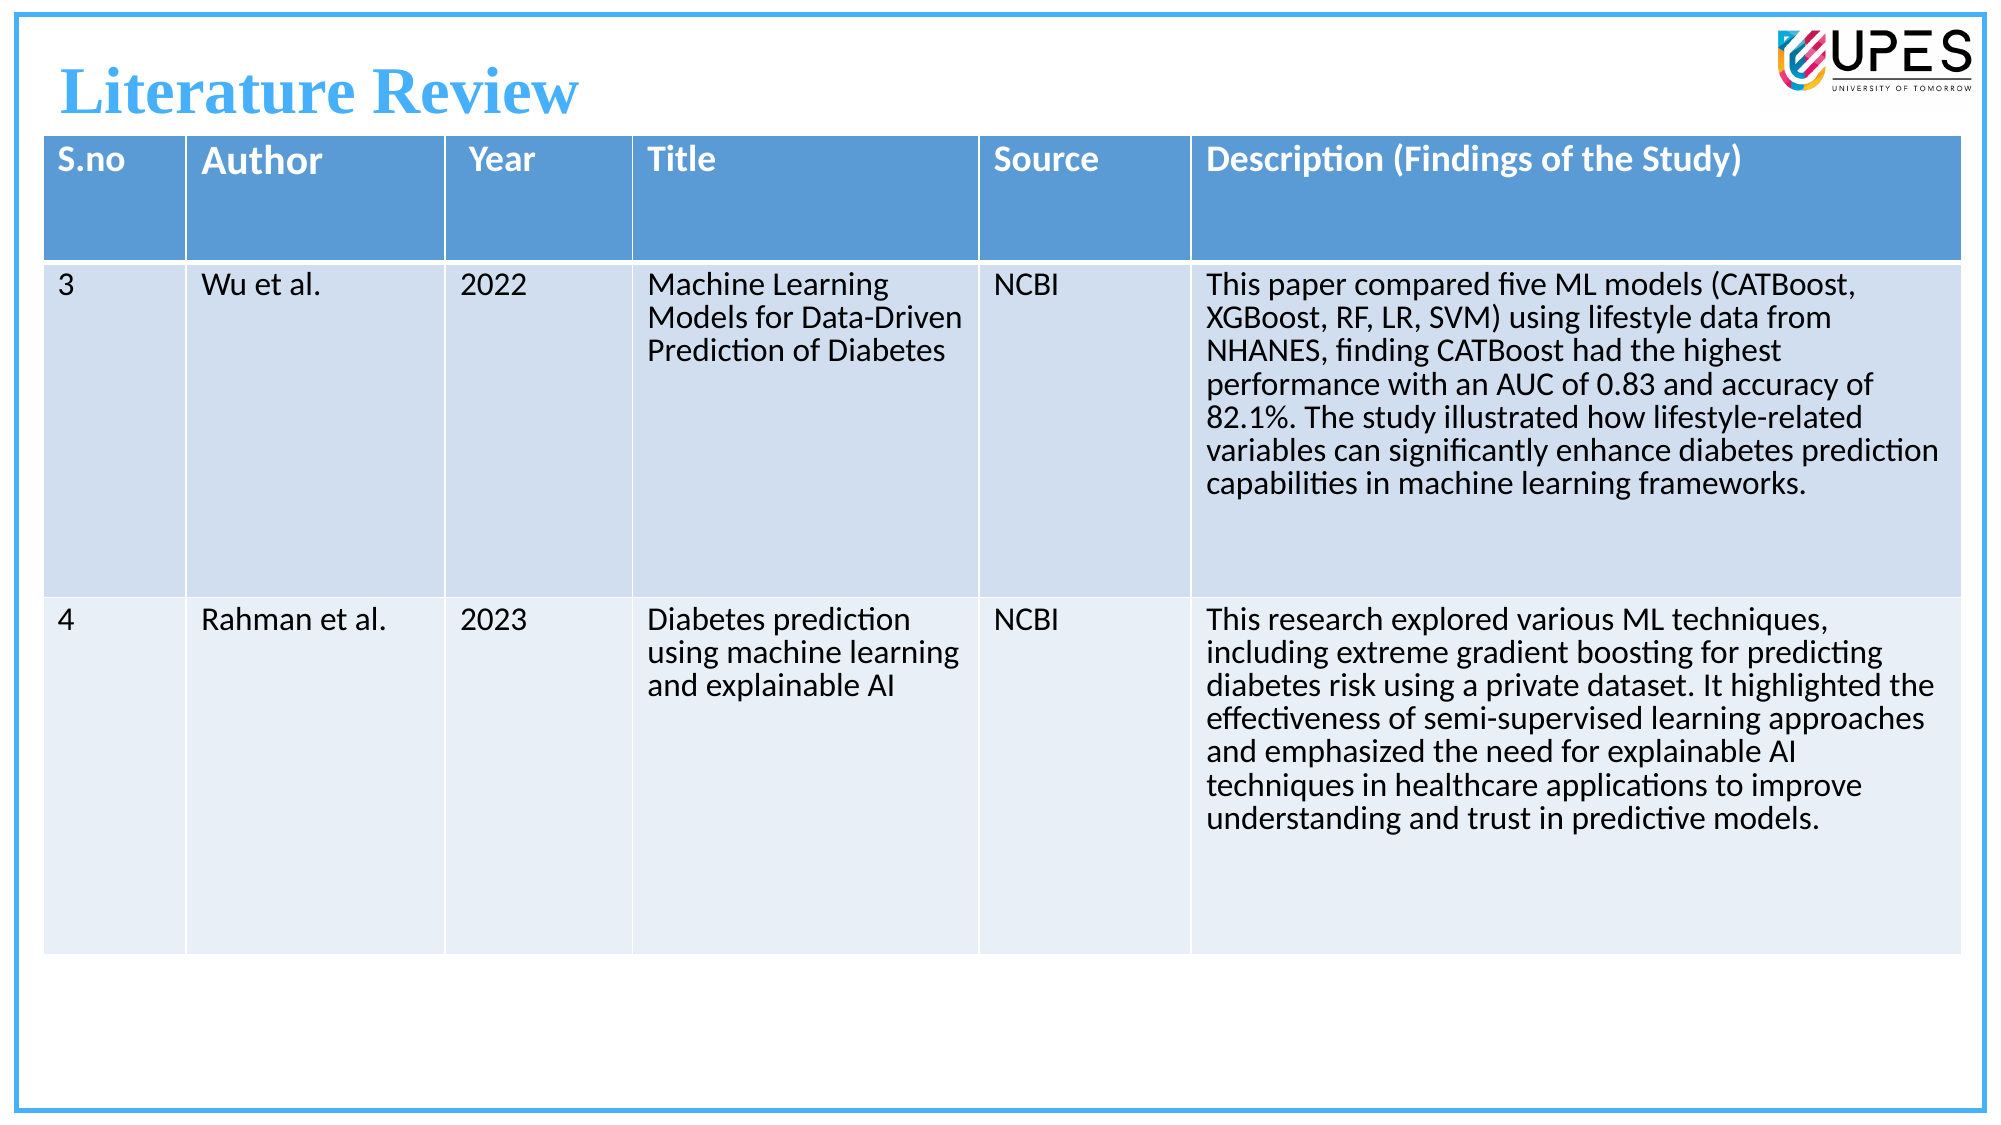

Literature Review
| S.no | Author | Year | Title | Source | Description (Findings of the Study) |
| --- | --- | --- | --- | --- | --- |
| 3 | Wu et al. | 2022 | Machine Learning Models for Data-Driven Prediction of Diabetes | NCBI | This paper compared five ML models (CATBoost, XGBoost, RF, LR, SVM) using lifestyle data from NHANES, finding CATBoost had the highest performance with an AUC of 0.83 and accuracy of 82.1%. The study illustrated how lifestyle-related variables can significantly enhance diabetes prediction capabilities in machine learning frameworks. |
| 4 | Rahman et al. | 2023 | Diabetes prediction using machine learning and explainable AI | NCBI | This research explored various ML techniques, including extreme gradient boosting for predicting diabetes risk using a private dataset. It highlighted the effectiveness of semi-supervised learning approaches and emphasized the need for explainable AI techniques in healthcare applications to improve understanding and trust in predictive models. |